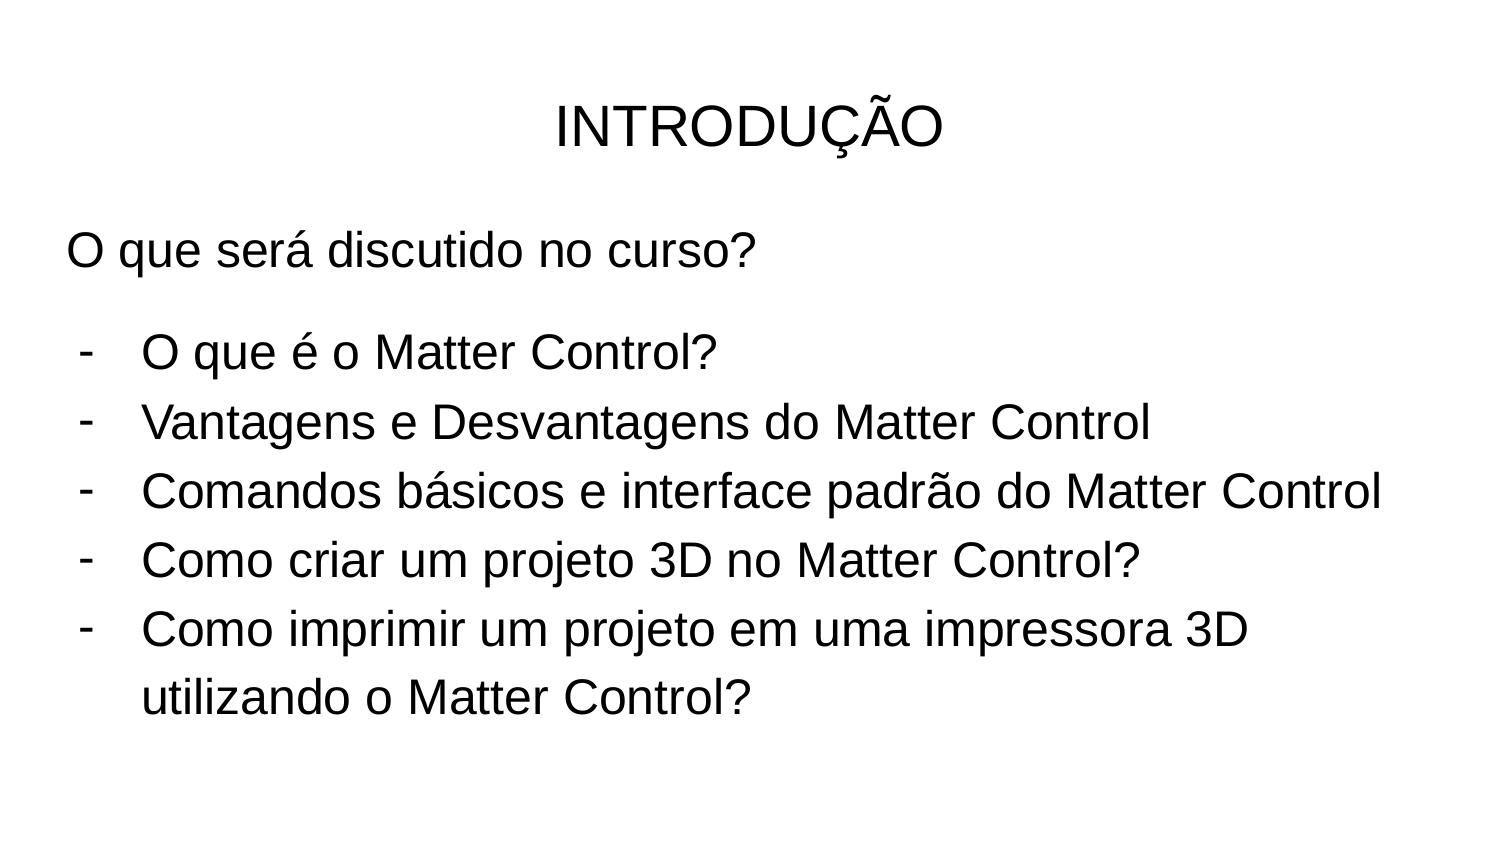

# INTRODUÇÃO
O que será discutido no curso?
O que é o Matter Control?
Vantagens e Desvantagens do Matter Control
Comandos básicos e interface padrão do Matter Control
Como criar um projeto 3D no Matter Control?
Como imprimir um projeto em uma impressora 3D utilizando o Matter Control?